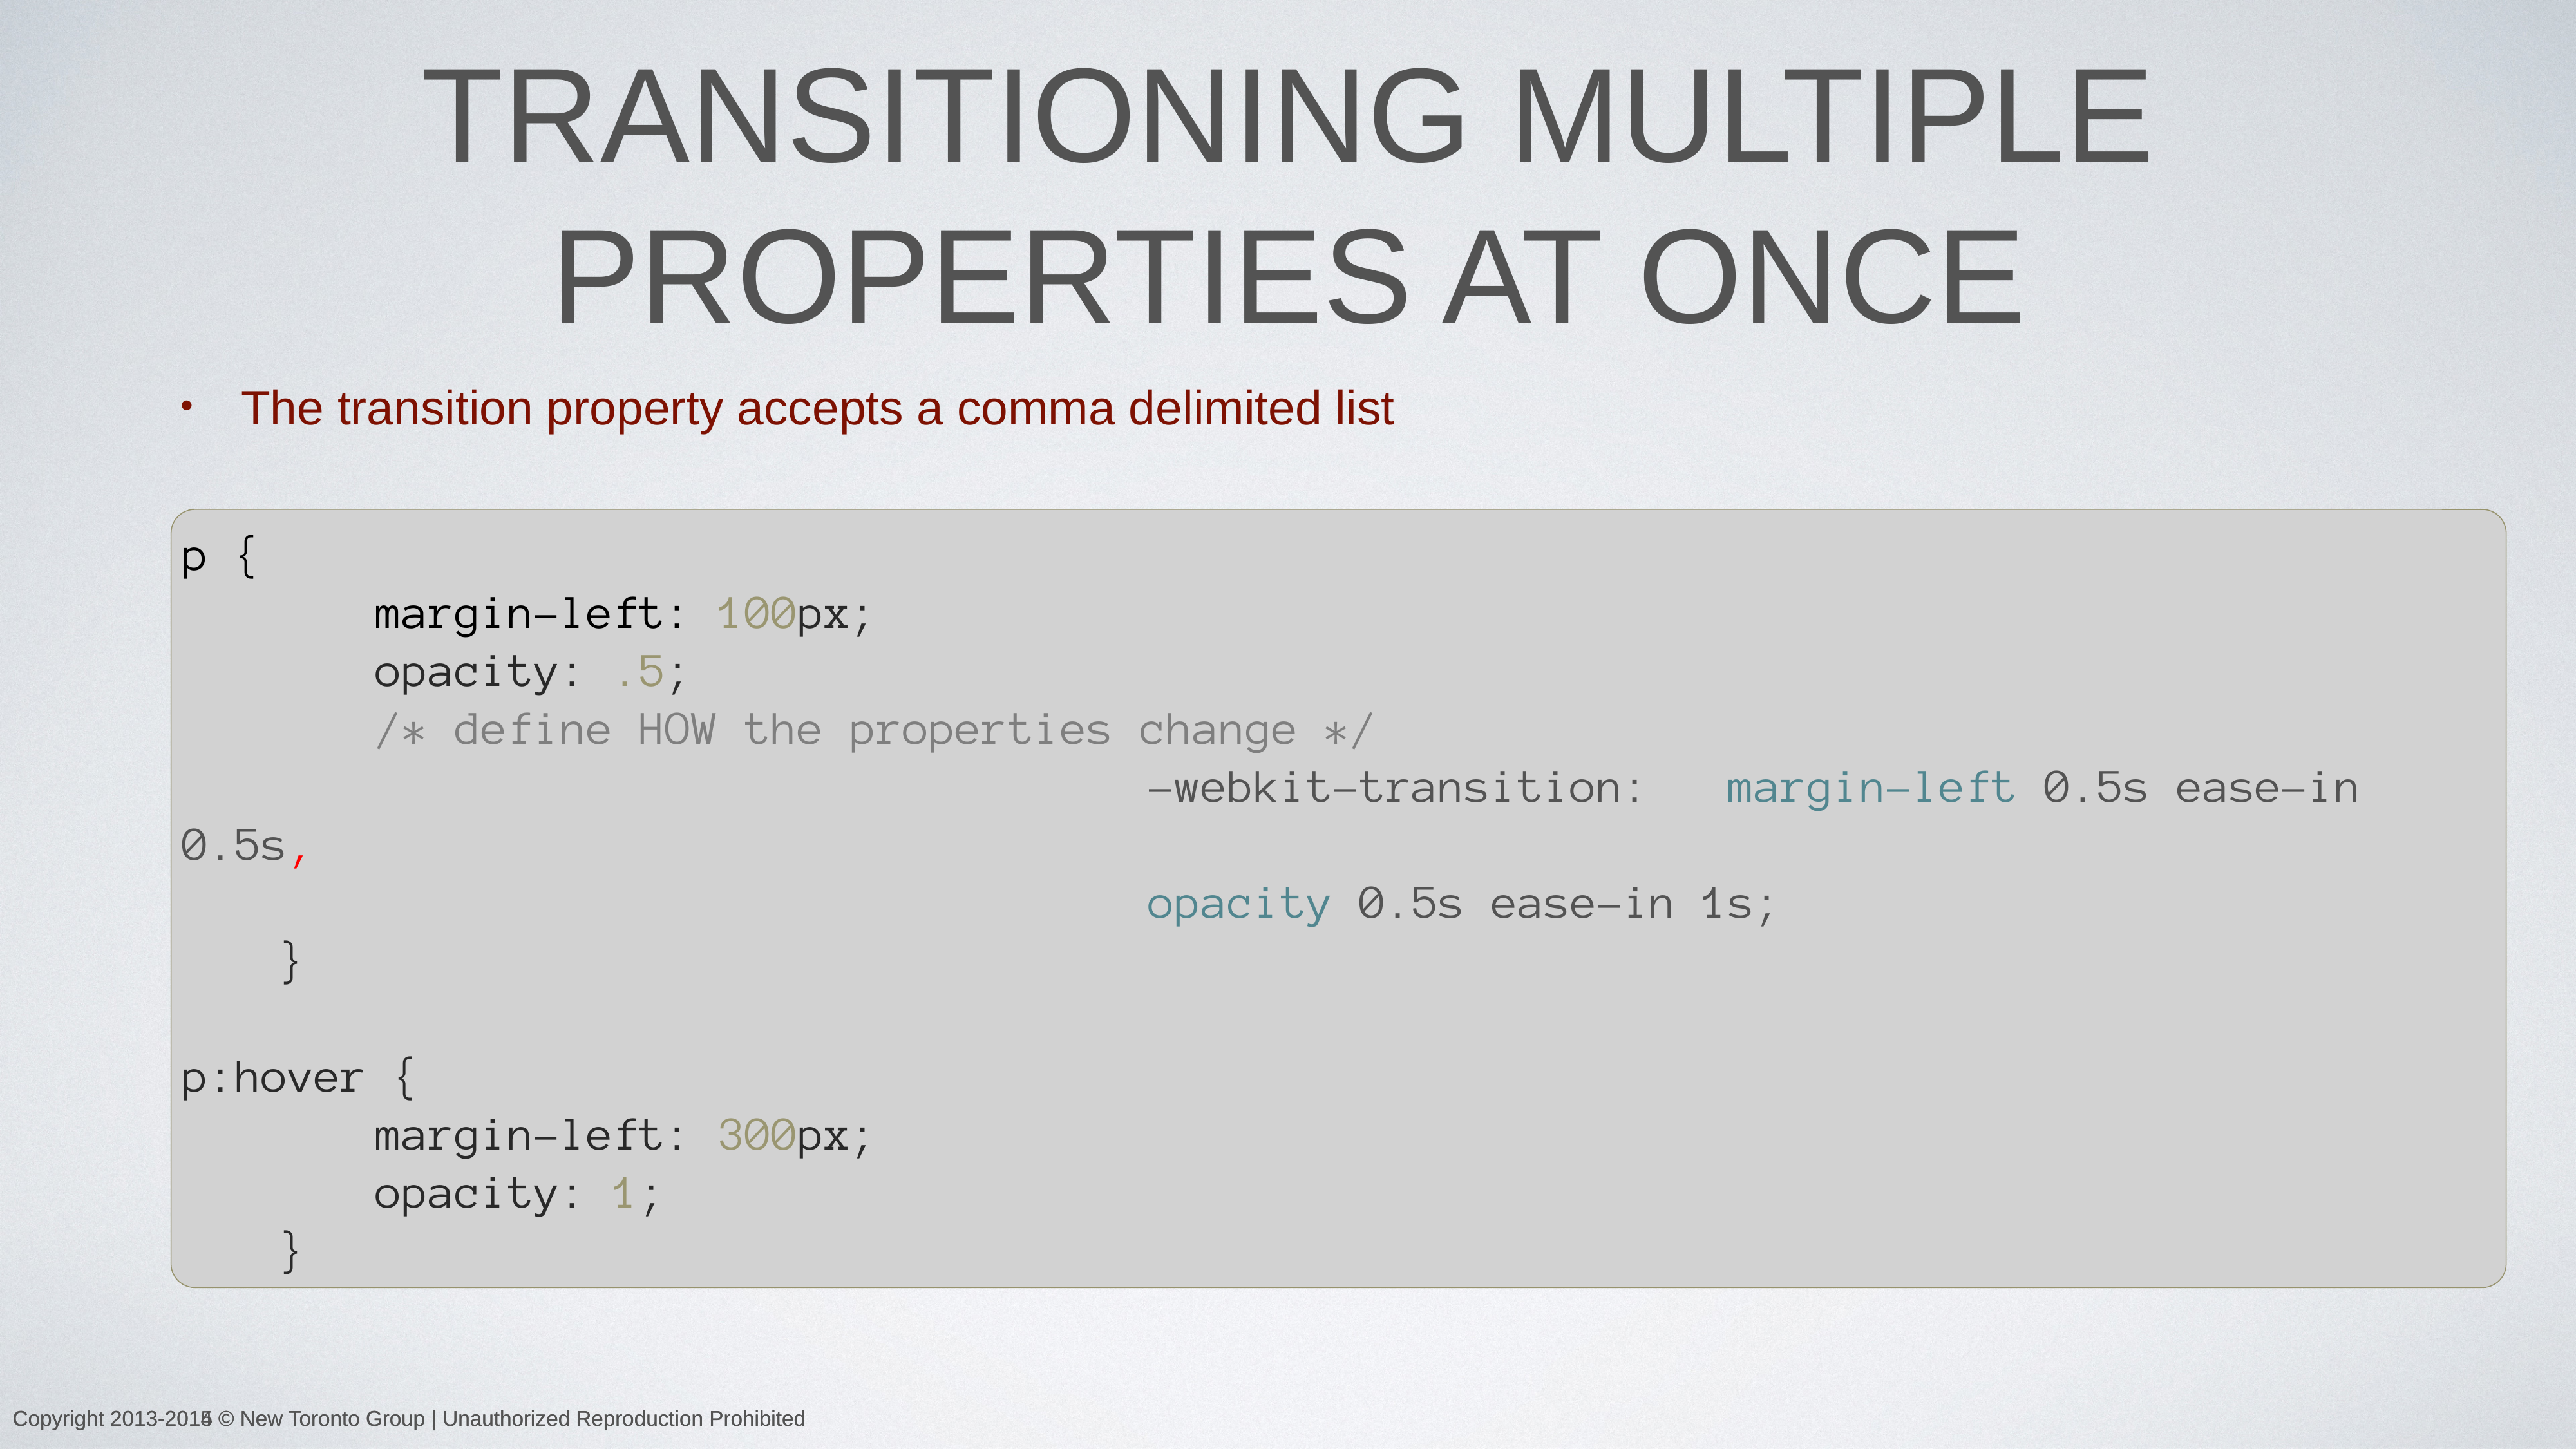

# Transitioning multiple properties at once
The transition property accepts a comma delimited list

p {
		margin-left: 100px;
		opacity: .5;
		/* define HOW the properties change */
										-webkit-transition:	margin-left 0.5s ease-in 0.5s,
										opacity 0.5s ease-in 1s;
	}

p:hover {
		margin-left: 300px;
		opacity: 1;
	}